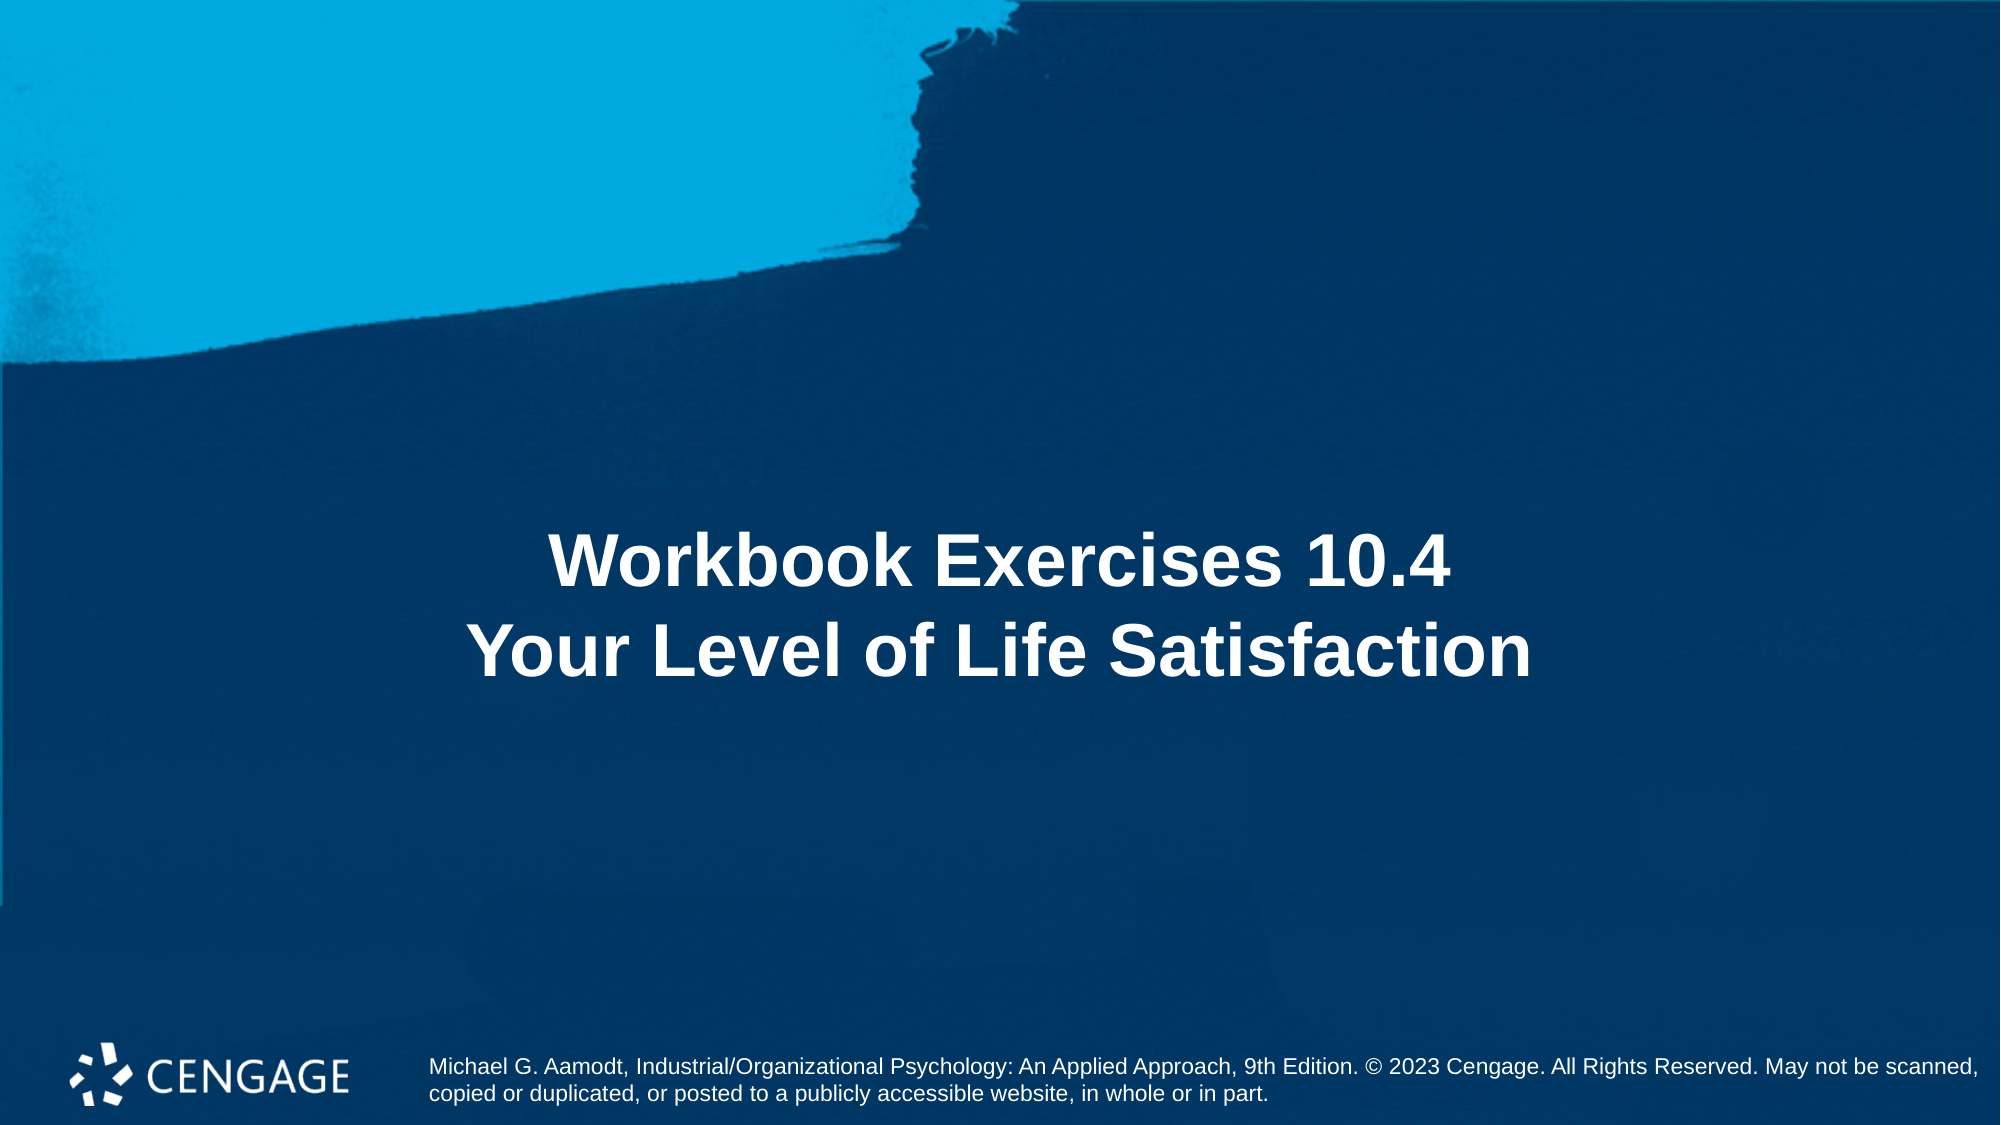

# Workbook Exercises 10.4 Your Level of Life Satisfaction